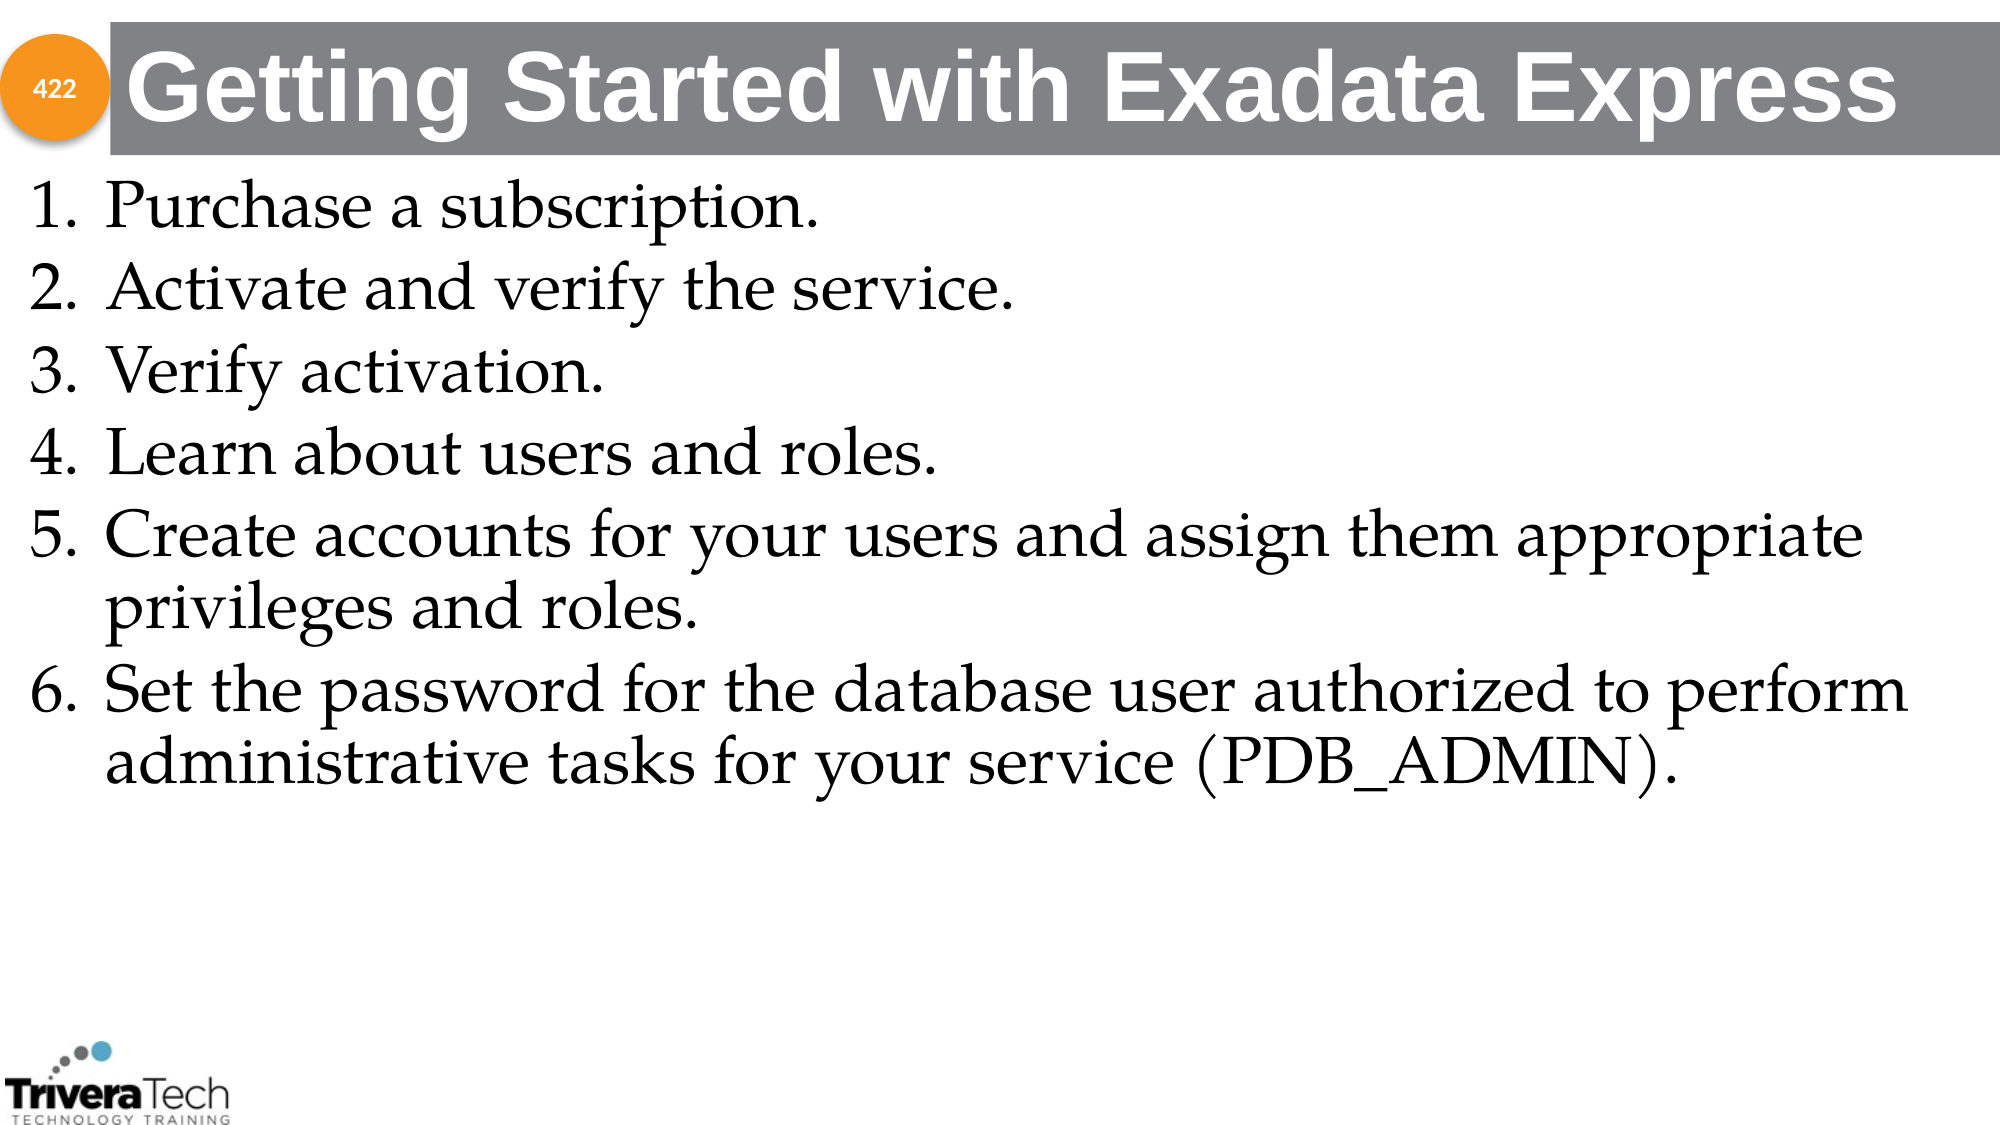

# Getting Started with Exadata Express
422
Purchase a subscription.
Activate and verify the service.
Verify activation.
Learn about users and roles.
Create accounts for your users and assign them appropriate privileges and roles.
Set the password for the database user authorized to perform administrative tasks for your service (PDB_ADMIN).